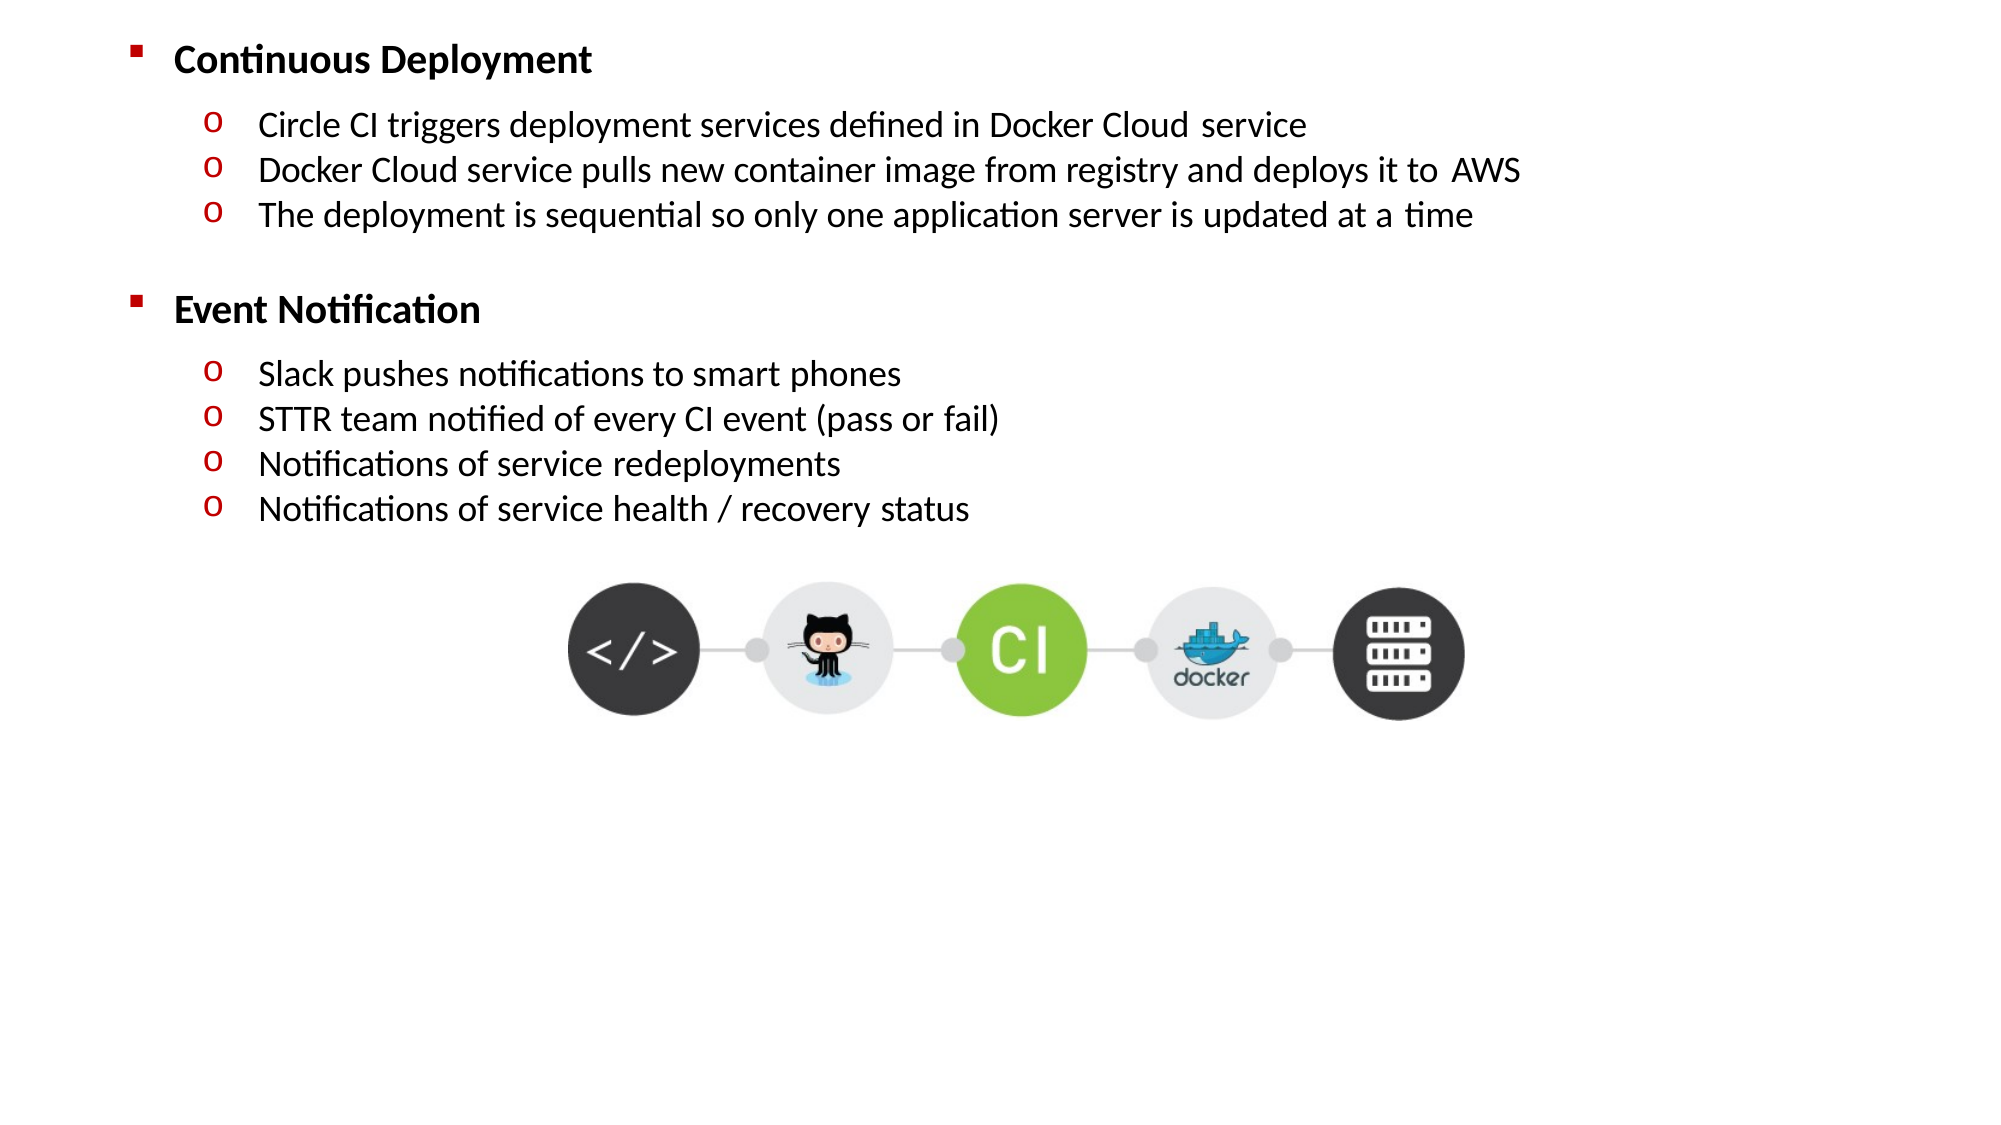

Continuous Deployment
Circle CI triggers deployment services defined in Docker Cloud service
Docker Cloud service pulls new container image from registry and deploys it to AWS
The deployment is sequential so only one application server is updated at a time

Event Notification
Slack pushes notifications to smart phones
STTR team notified of every CI event (pass or fail)
Notifications of service redeployments
Notifications of service health / recovery status